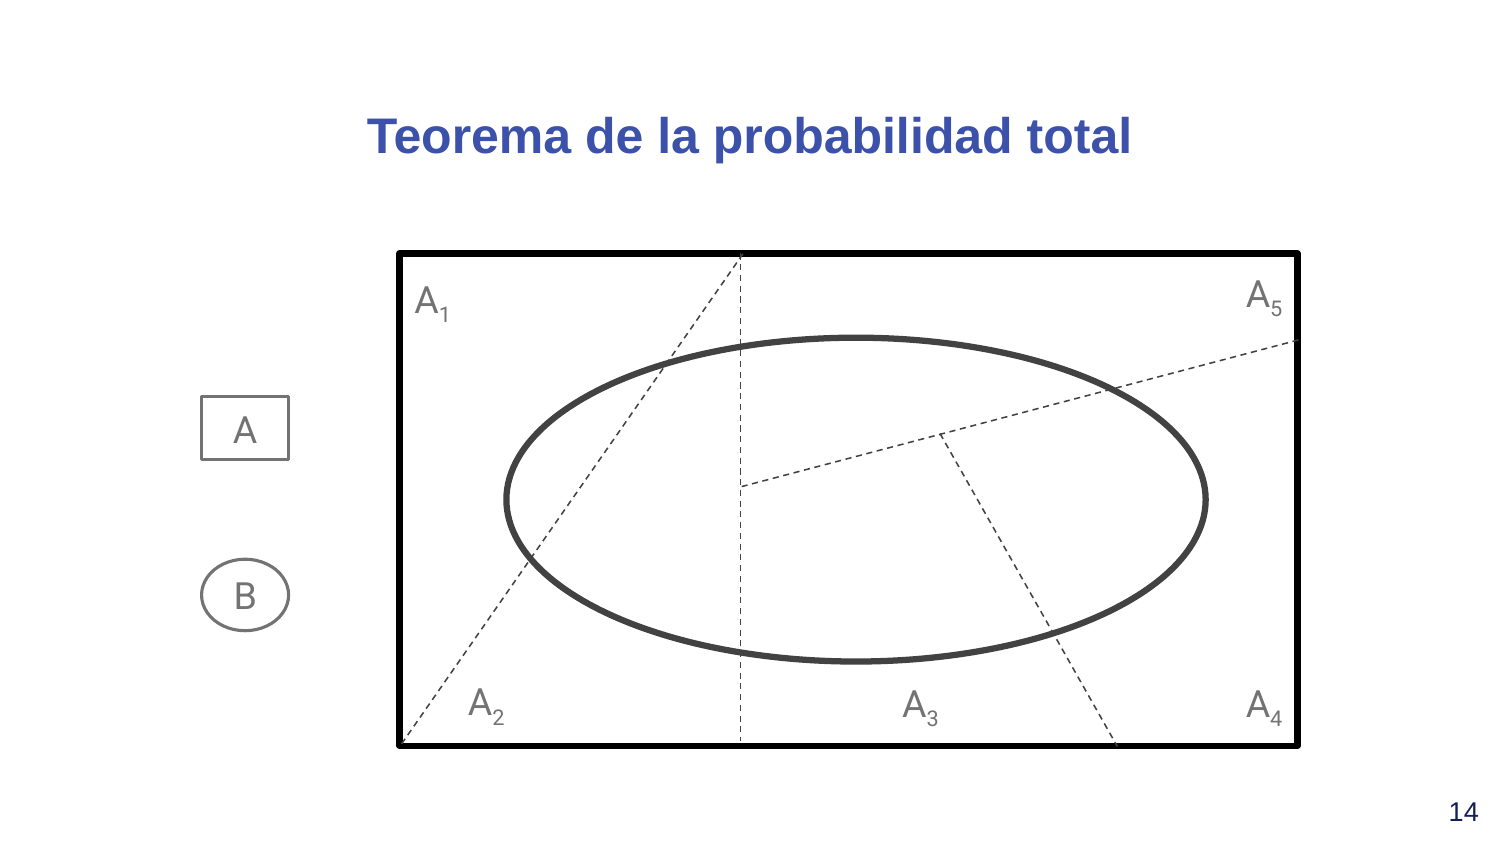

Teorema de la probabilidad total
A1
A5

A
B
A2
A3
A4
14